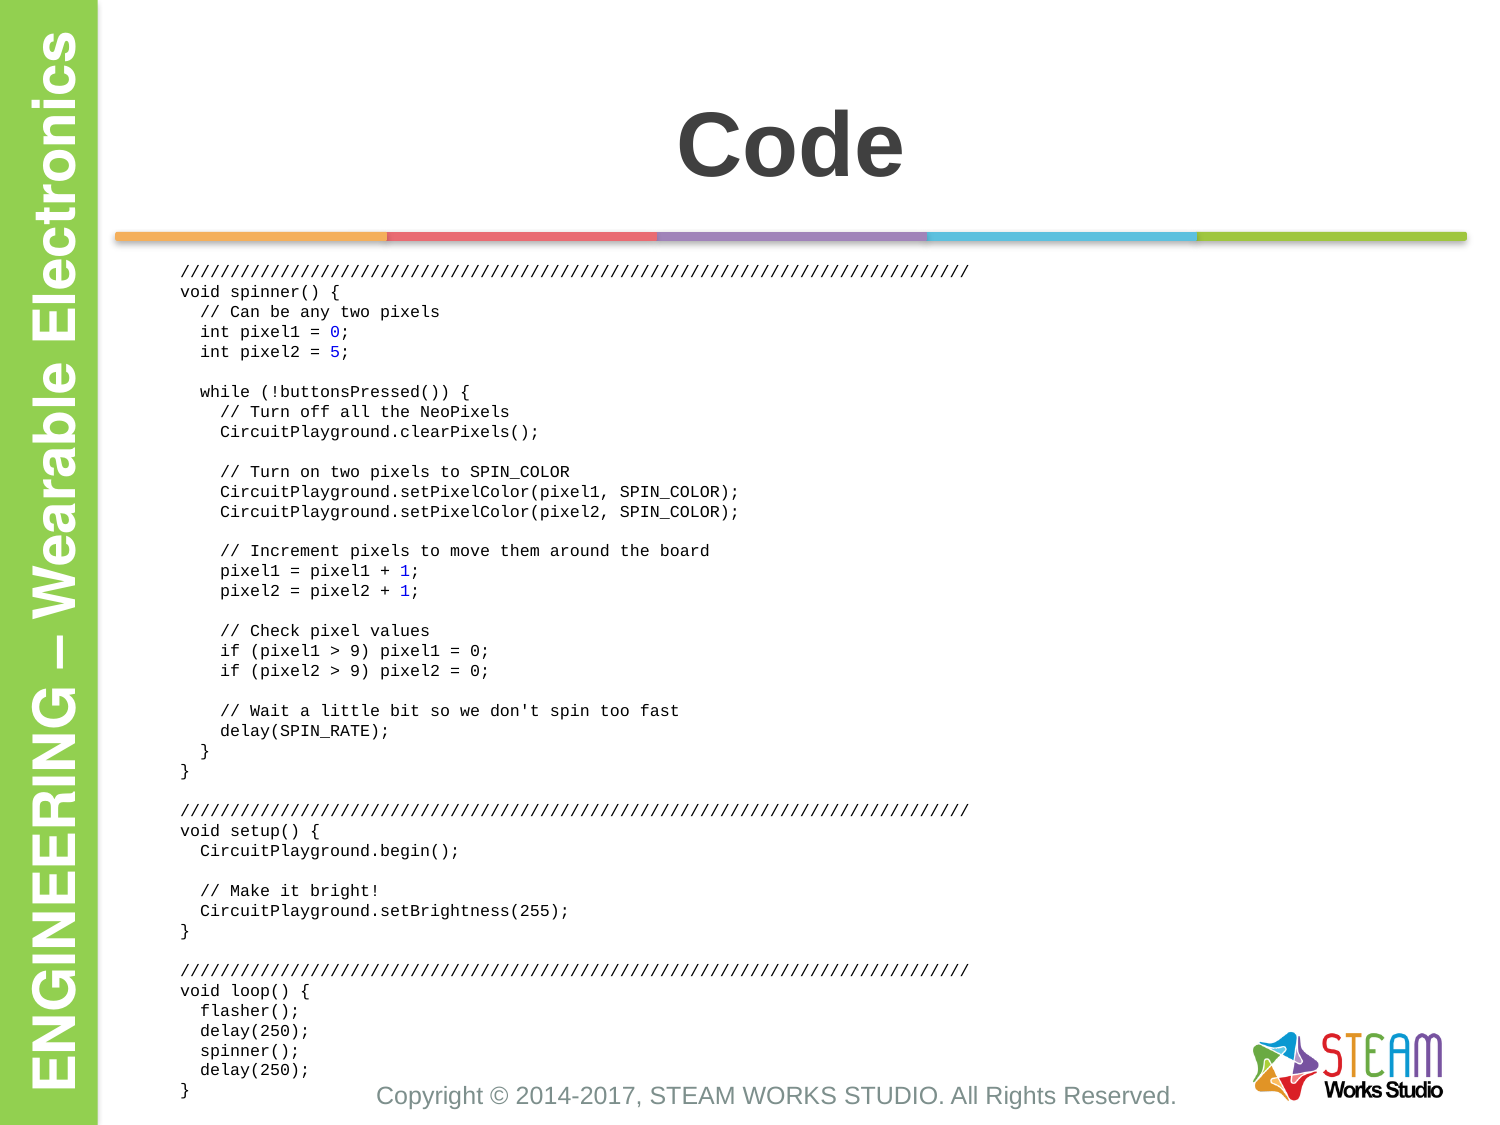

# Code
///////////////////////////////////////////////////////////////////////////////
void spinner() {
  // Can be any two pixels
  int pixel1 = 0;
  int pixel2 = 5;
  while (!buttonsPressed()) {
    // Turn off all the NeoPixels
    CircuitPlayground.clearPixels();
    // Turn on two pixels to SPIN_COLOR
    CircuitPlayground.setPixelColor(pixel1, SPIN_COLOR);
    CircuitPlayground.setPixelColor(pixel2, SPIN_COLOR);
    // Increment pixels to move them around the board
    pixel1 = pixel1 + 1;
    pixel2 = pixel2 + 1;
    // Check pixel values
    if (pixel1 > 9) pixel1 = 0;
    if (pixel2 > 9) pixel2 = 0;
    // Wait a little bit so we don't spin too fast
    delay(SPIN_RATE);
  }
}
///////////////////////////////////////////////////////////////////////////////
void setup() {
  CircuitPlayground.begin();
  // Make it bright!
  CircuitPlayground.setBrightness(255);
}
///////////////////////////////////////////////////////////////////////////////
void loop() {
  flasher();
  delay(250);
  spinner();
  delay(250);
}